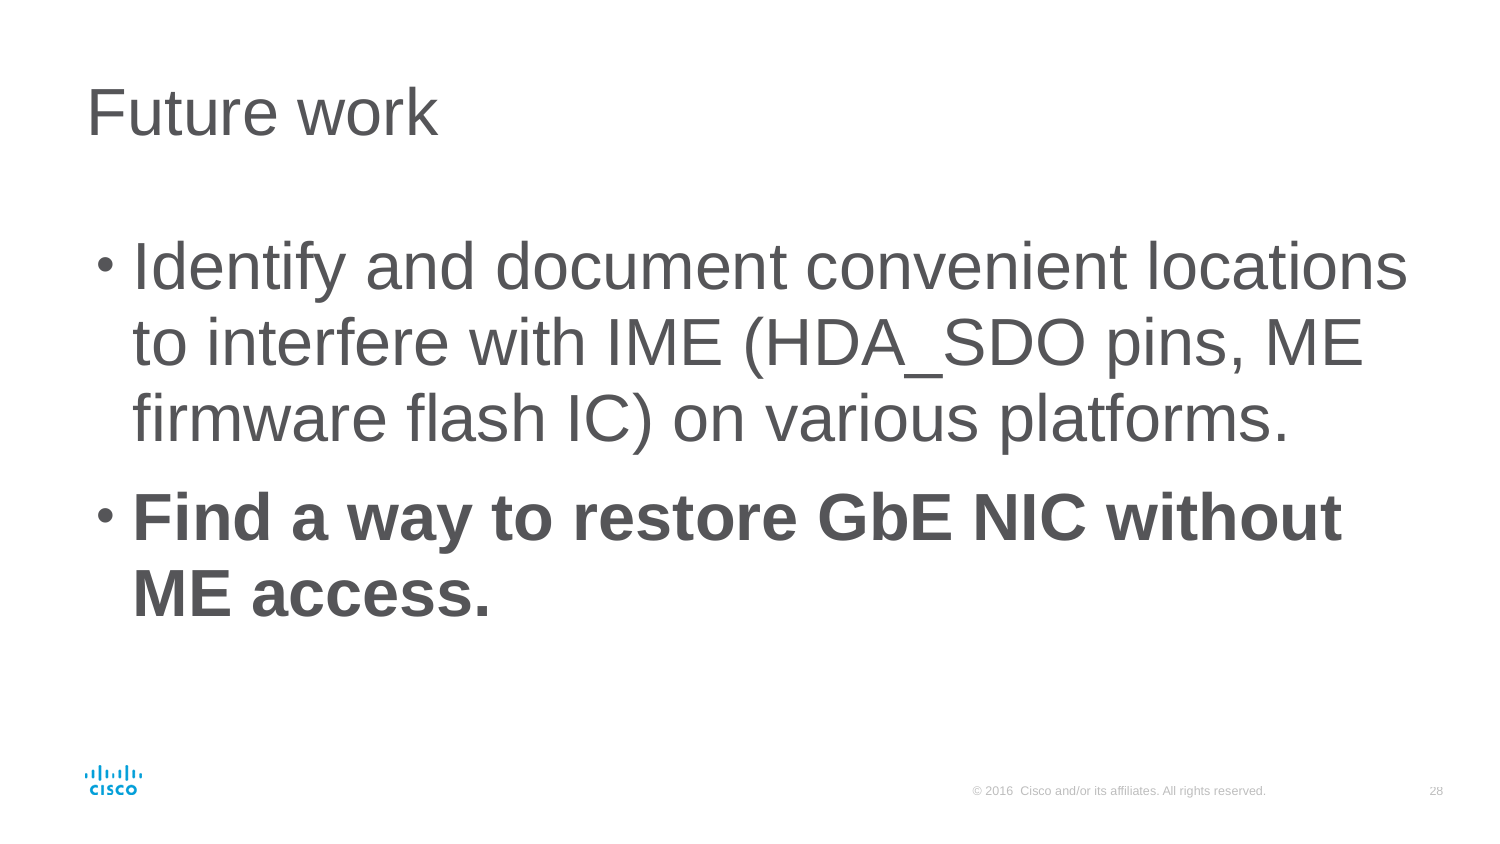

# Future work
Identify and document convenient locations to interfere with IME (HDA_SDO pins, ME firmware flash IC) on various platforms.
Find a way to restore GbE NIC without ME access.